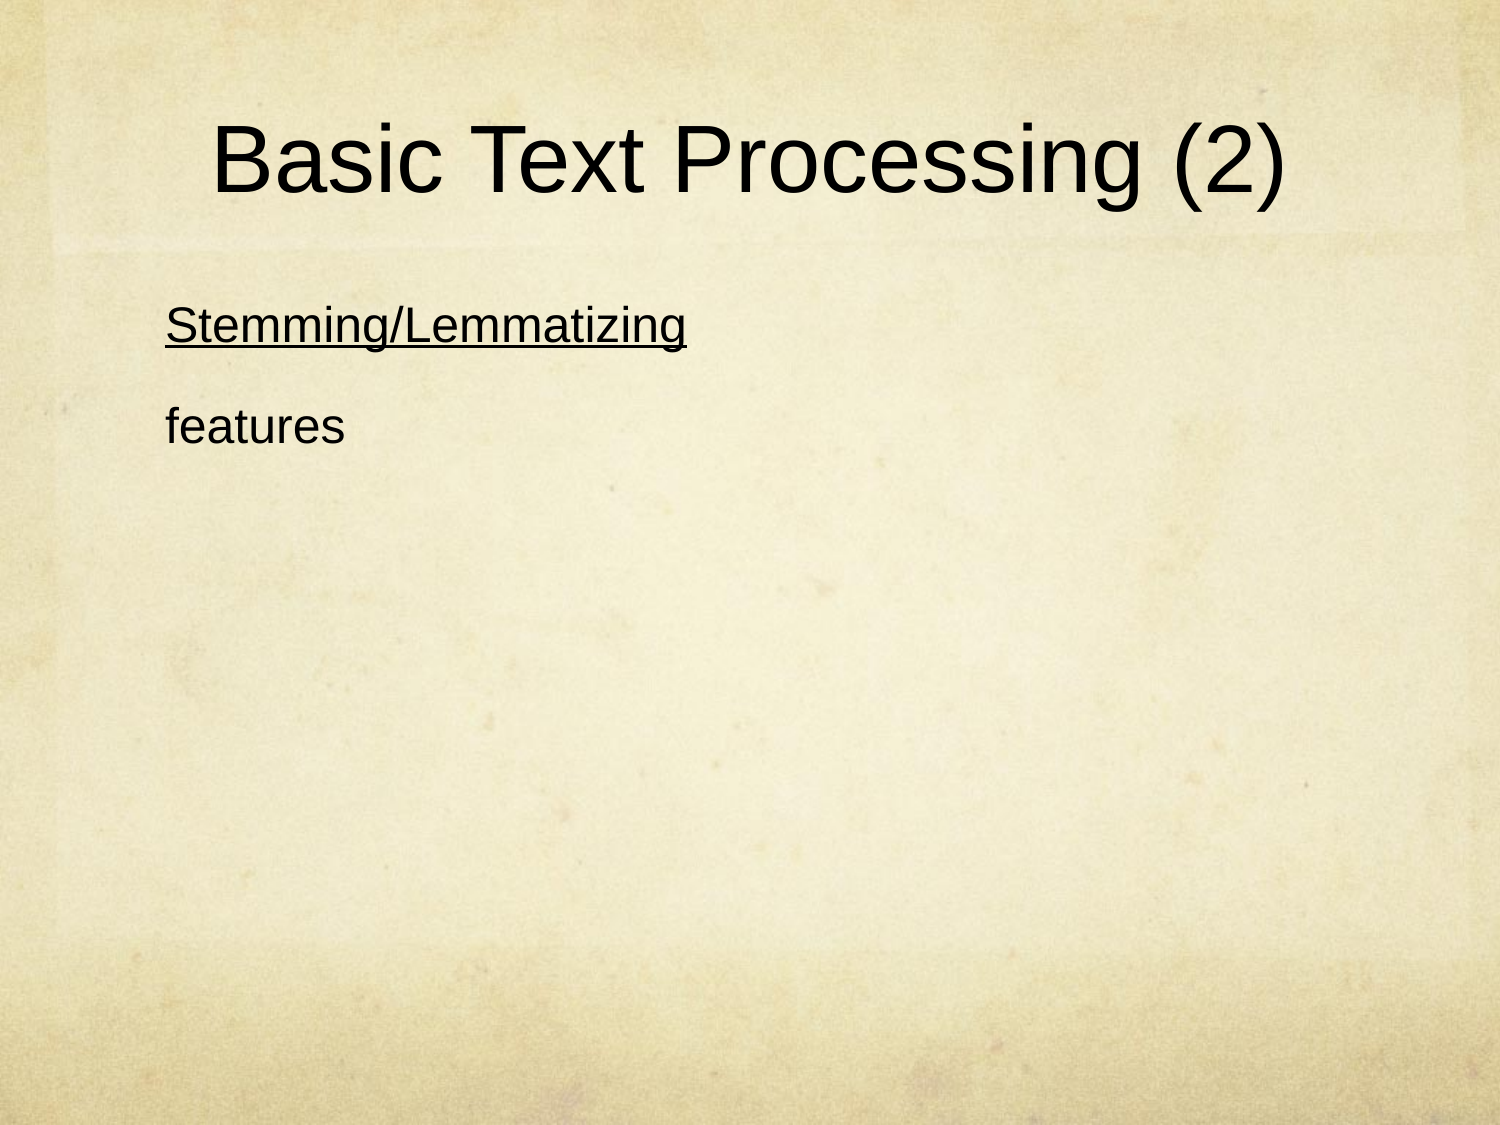

# Basic Text Processing (2)
Stemming/Lemmatizing
features